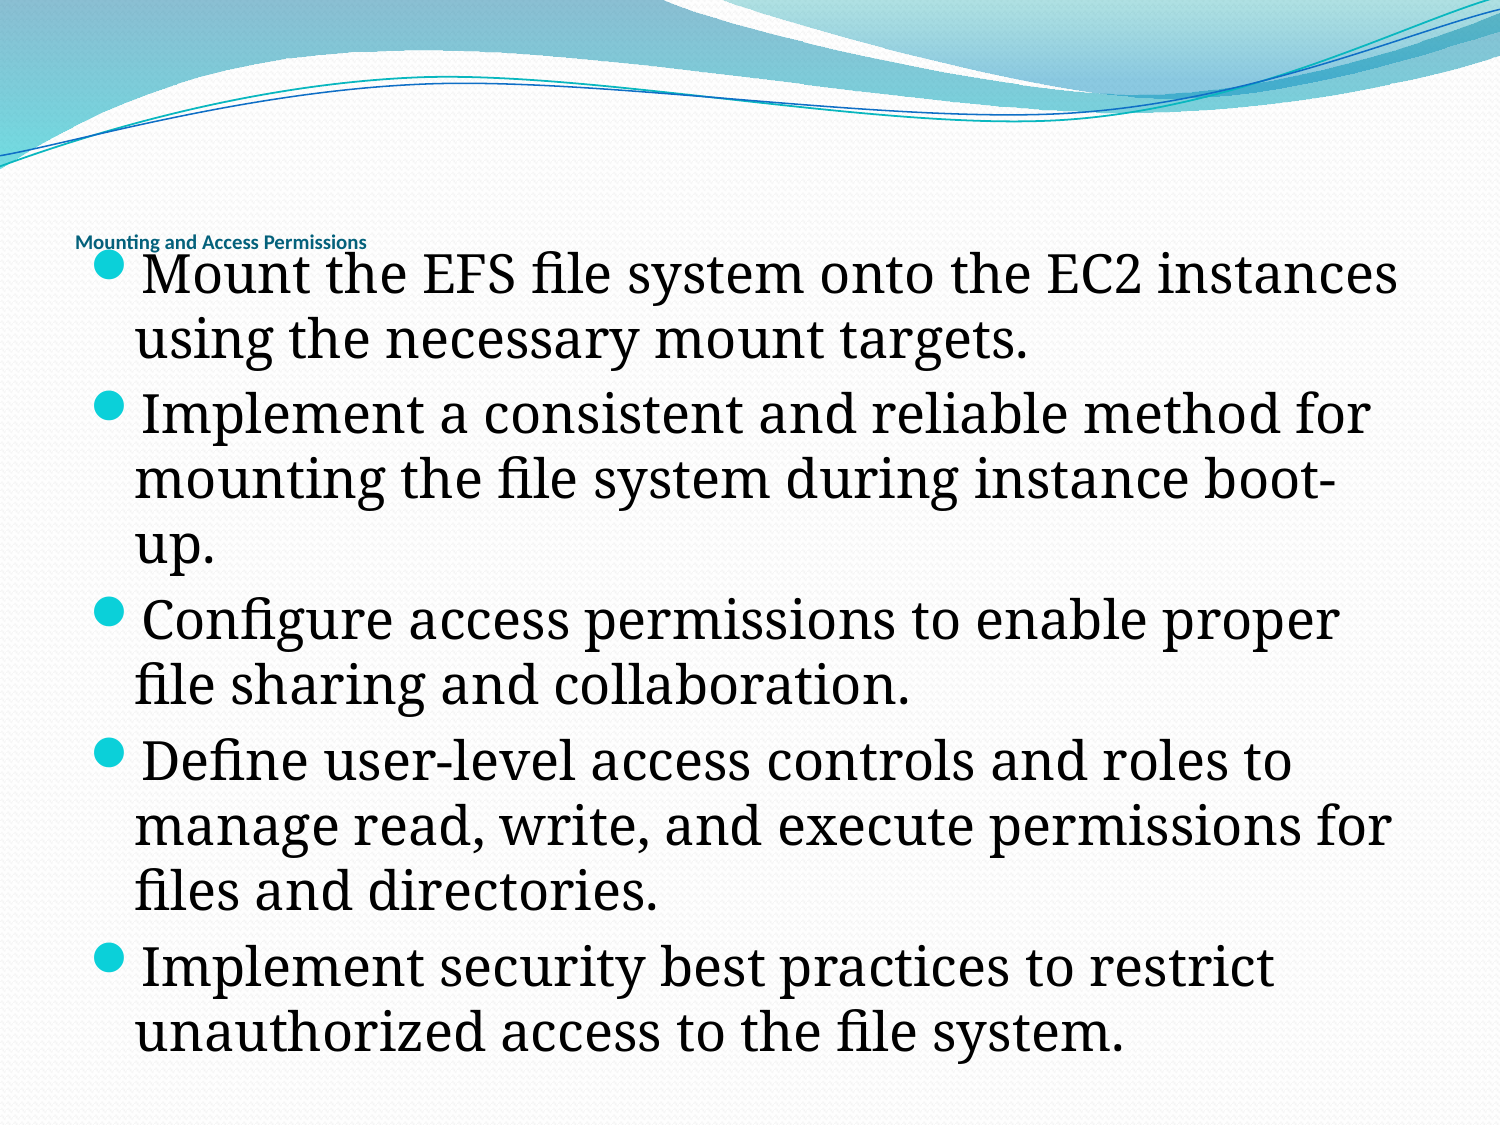

# Mounting and Access Permissions
Mount the EFS file system onto the EC2 instances using the necessary mount targets.
Implement a consistent and reliable method for mounting the file system during instance boot-up.
Configure access permissions to enable proper file sharing and collaboration.
Define user-level access controls and roles to manage read, write, and execute permissions for files and directories.
Implement security best practices to restrict unauthorized access to the file system.